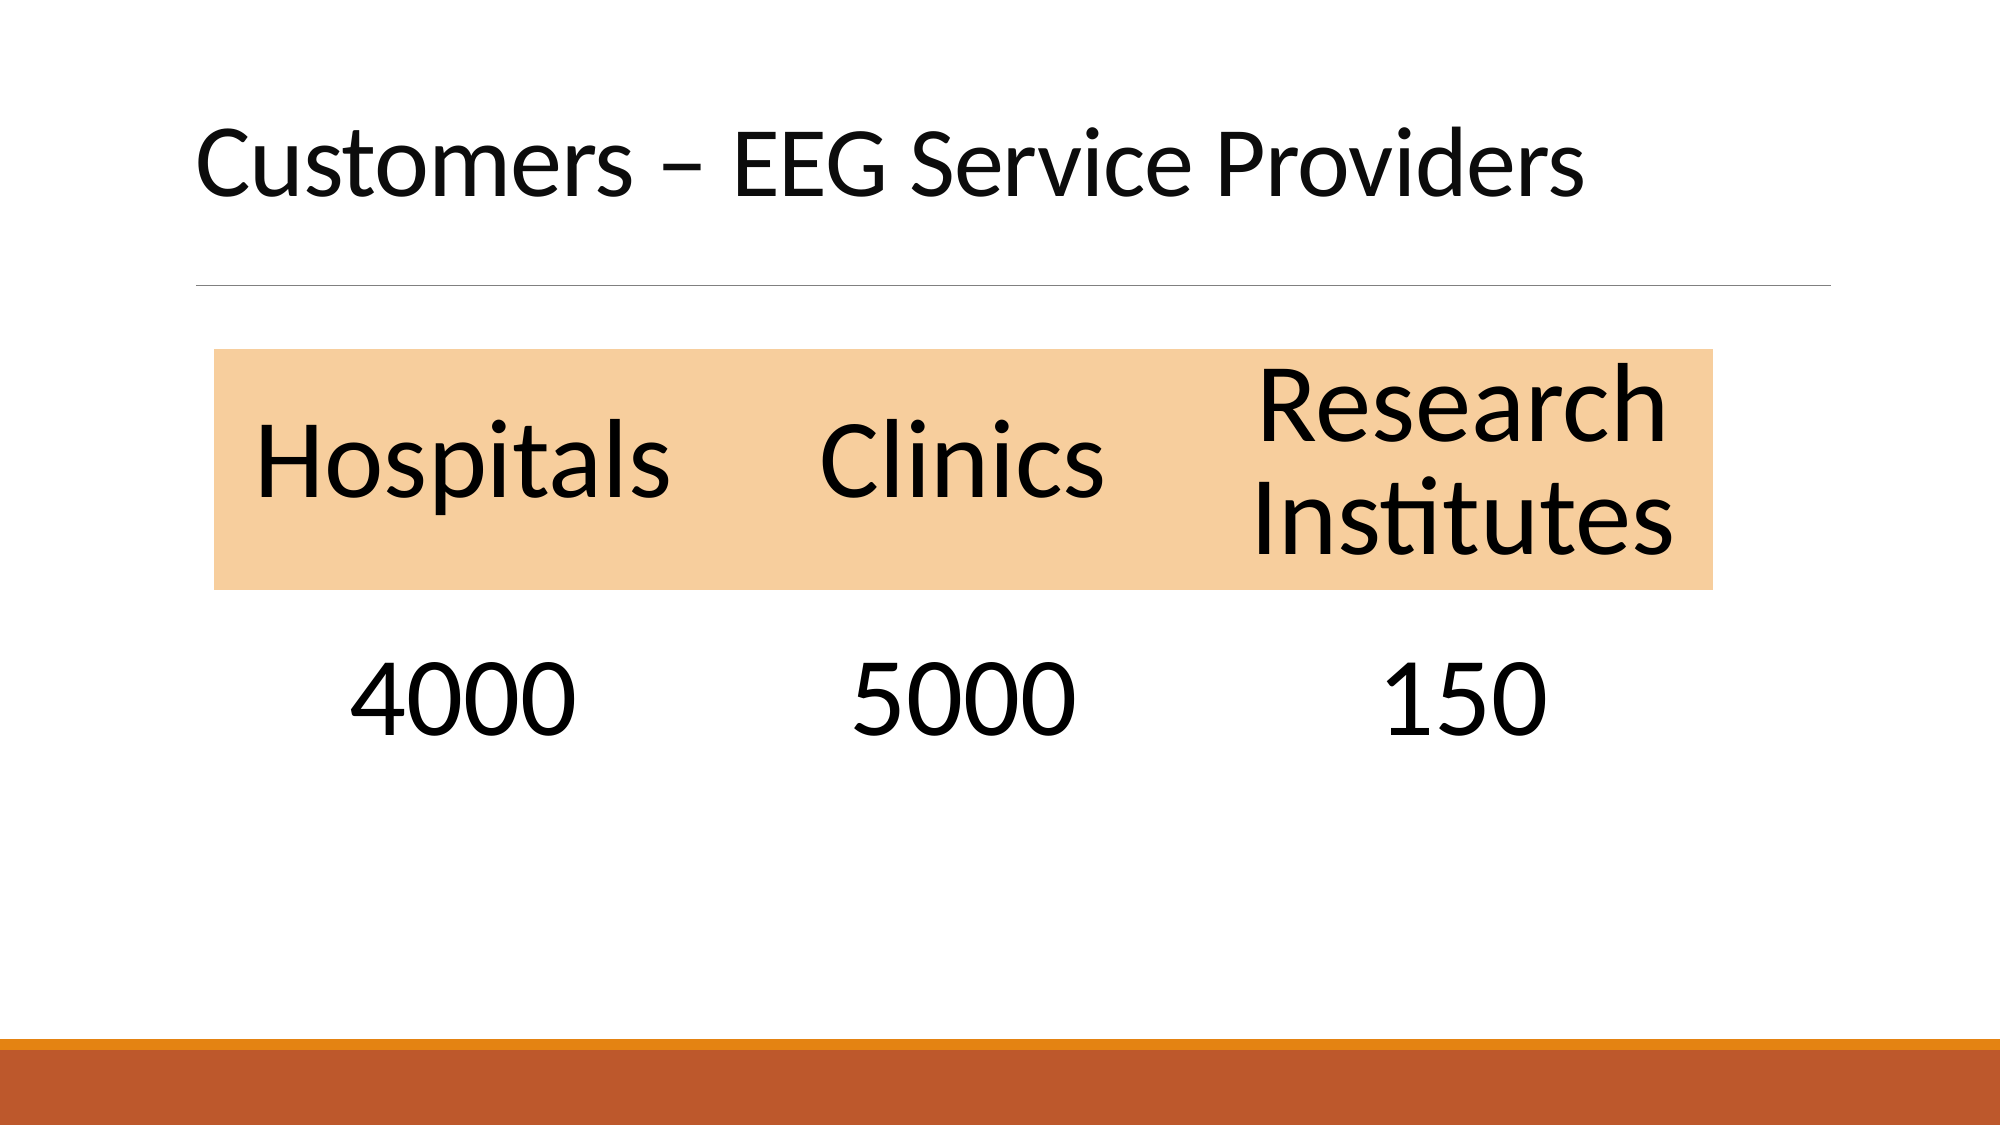

# Customers – EEG Service Providers

| Hospitals | Clinics | Research Institutes |
| --- | --- | --- |
| 4000 | 5000 | 150 |